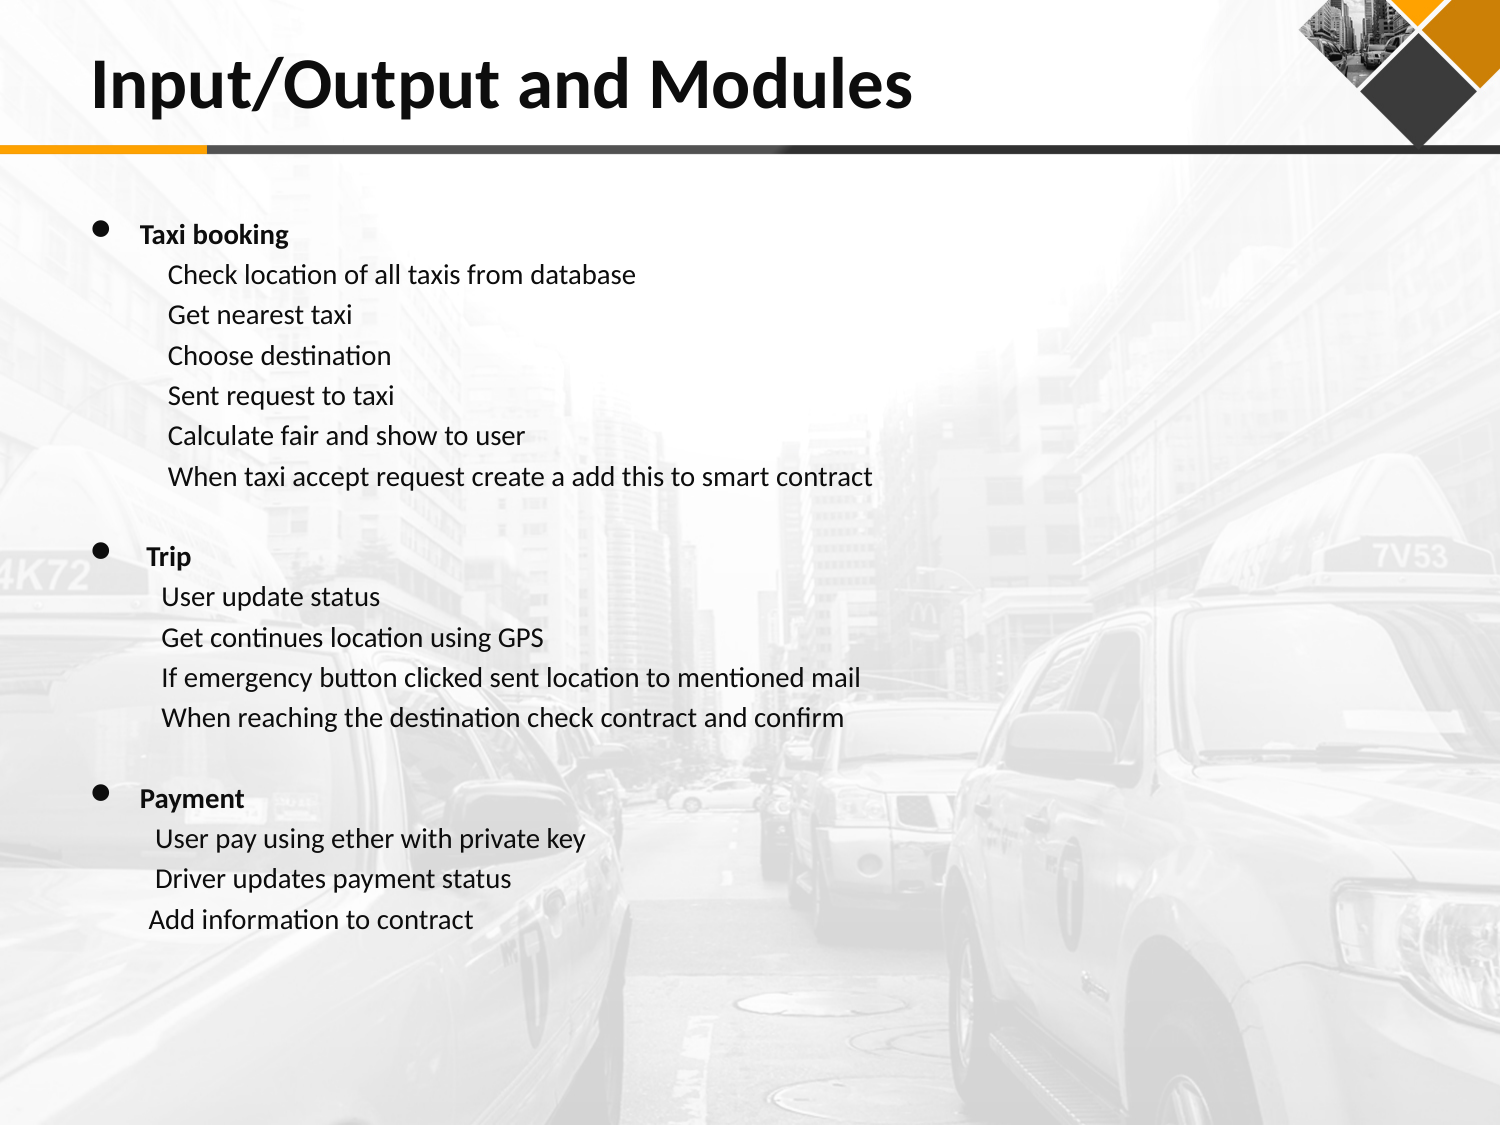

# Input/Output and Modules
Taxi booking
            Check location of all taxis from database
            Get nearest taxi
            Choose destination
            Sent request to taxi
            Calculate fair and show to user
            When taxi accept request create a add this to smart contract

 Trip
           User update status
           Get continues location using GPS
           If emergency button clicked sent location to mentioned mail
           When reaching the destination check contract and confirm

Payment
          User pay using ether with private key
          Driver updates payment status
         Add information to contract